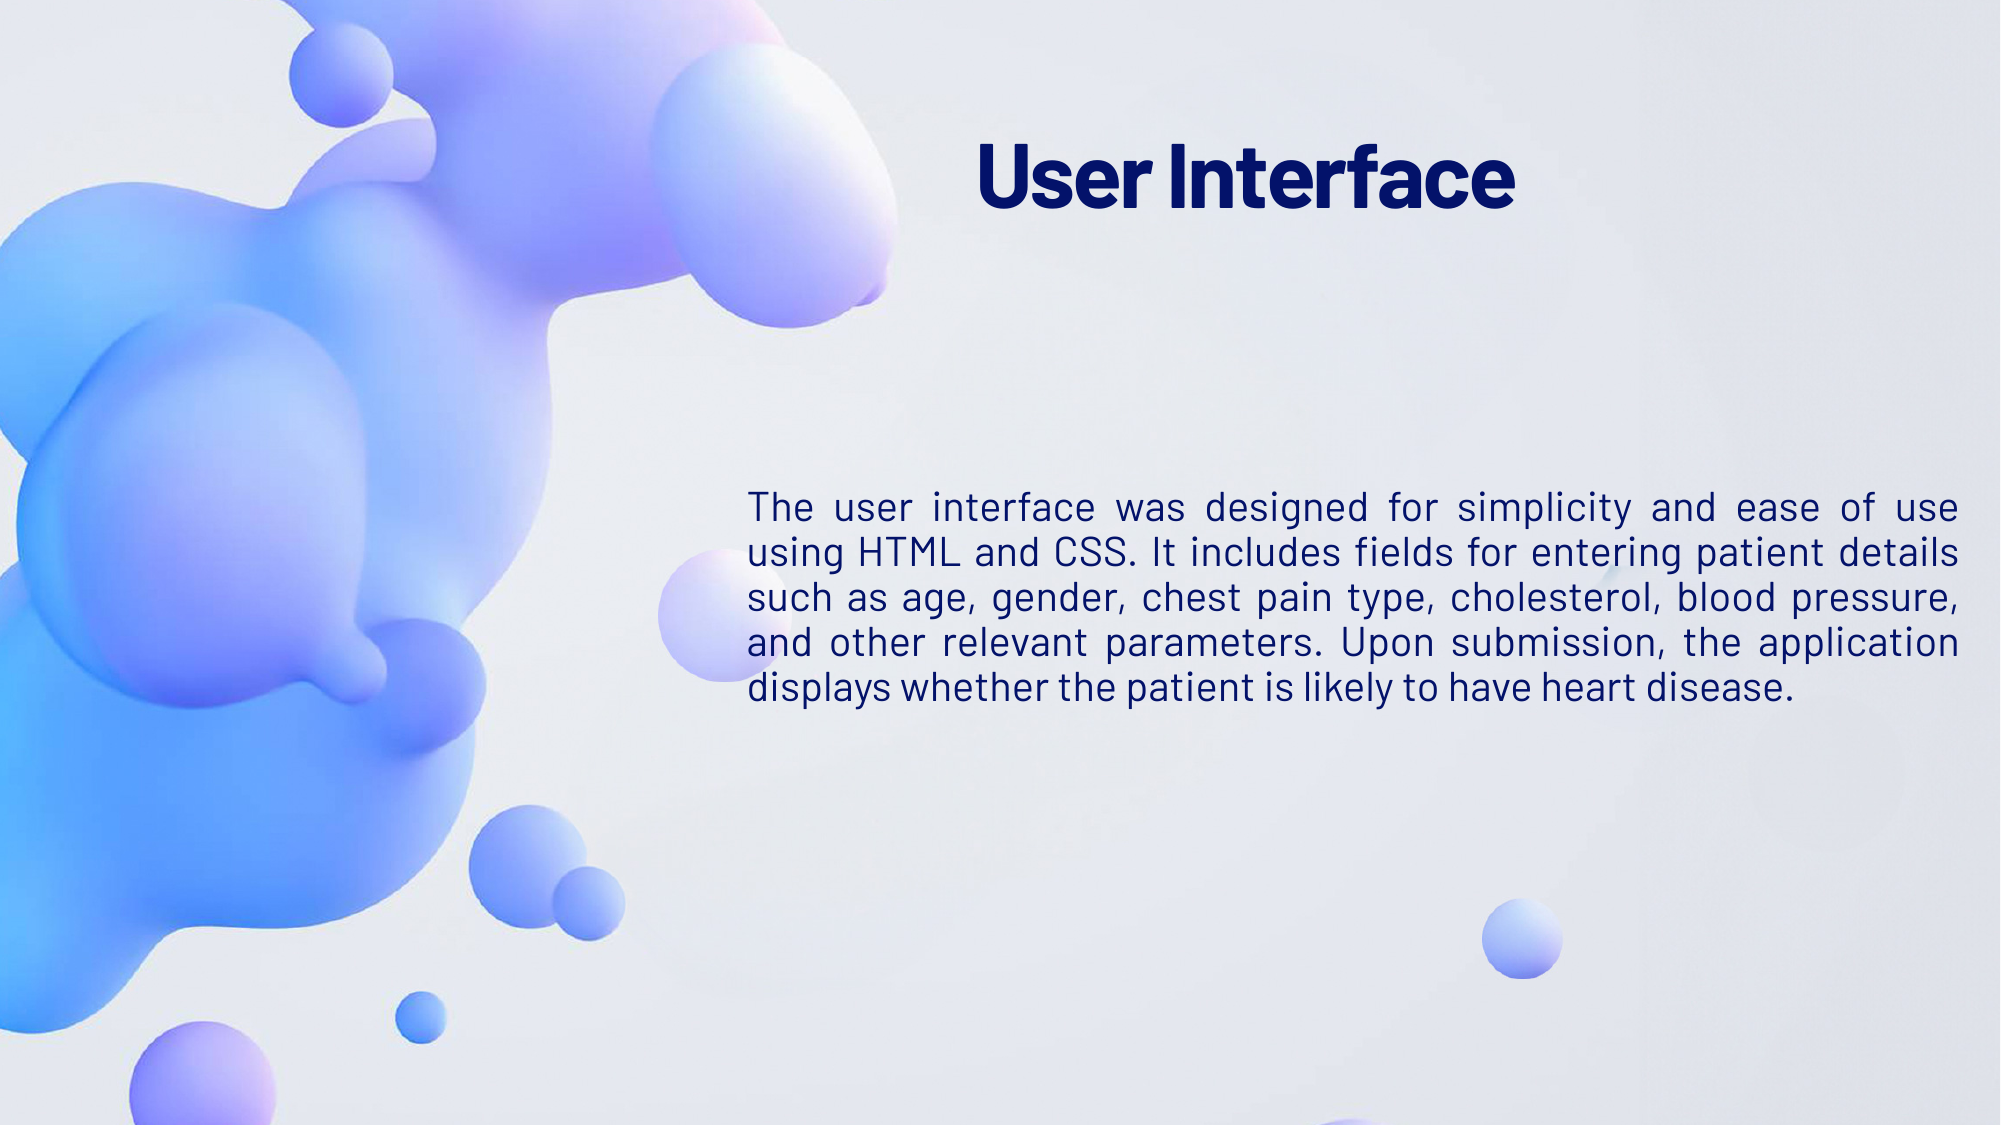

# User Interface
The user interface was designed for simplicity and ease of use using HTML and CSS. It includes fields for entering patient details such as age, gender, chest pain type, cholesterol, blood pressure, and other relevant parameters. Upon submission, the application displays whether the patient is likely to have heart disease.